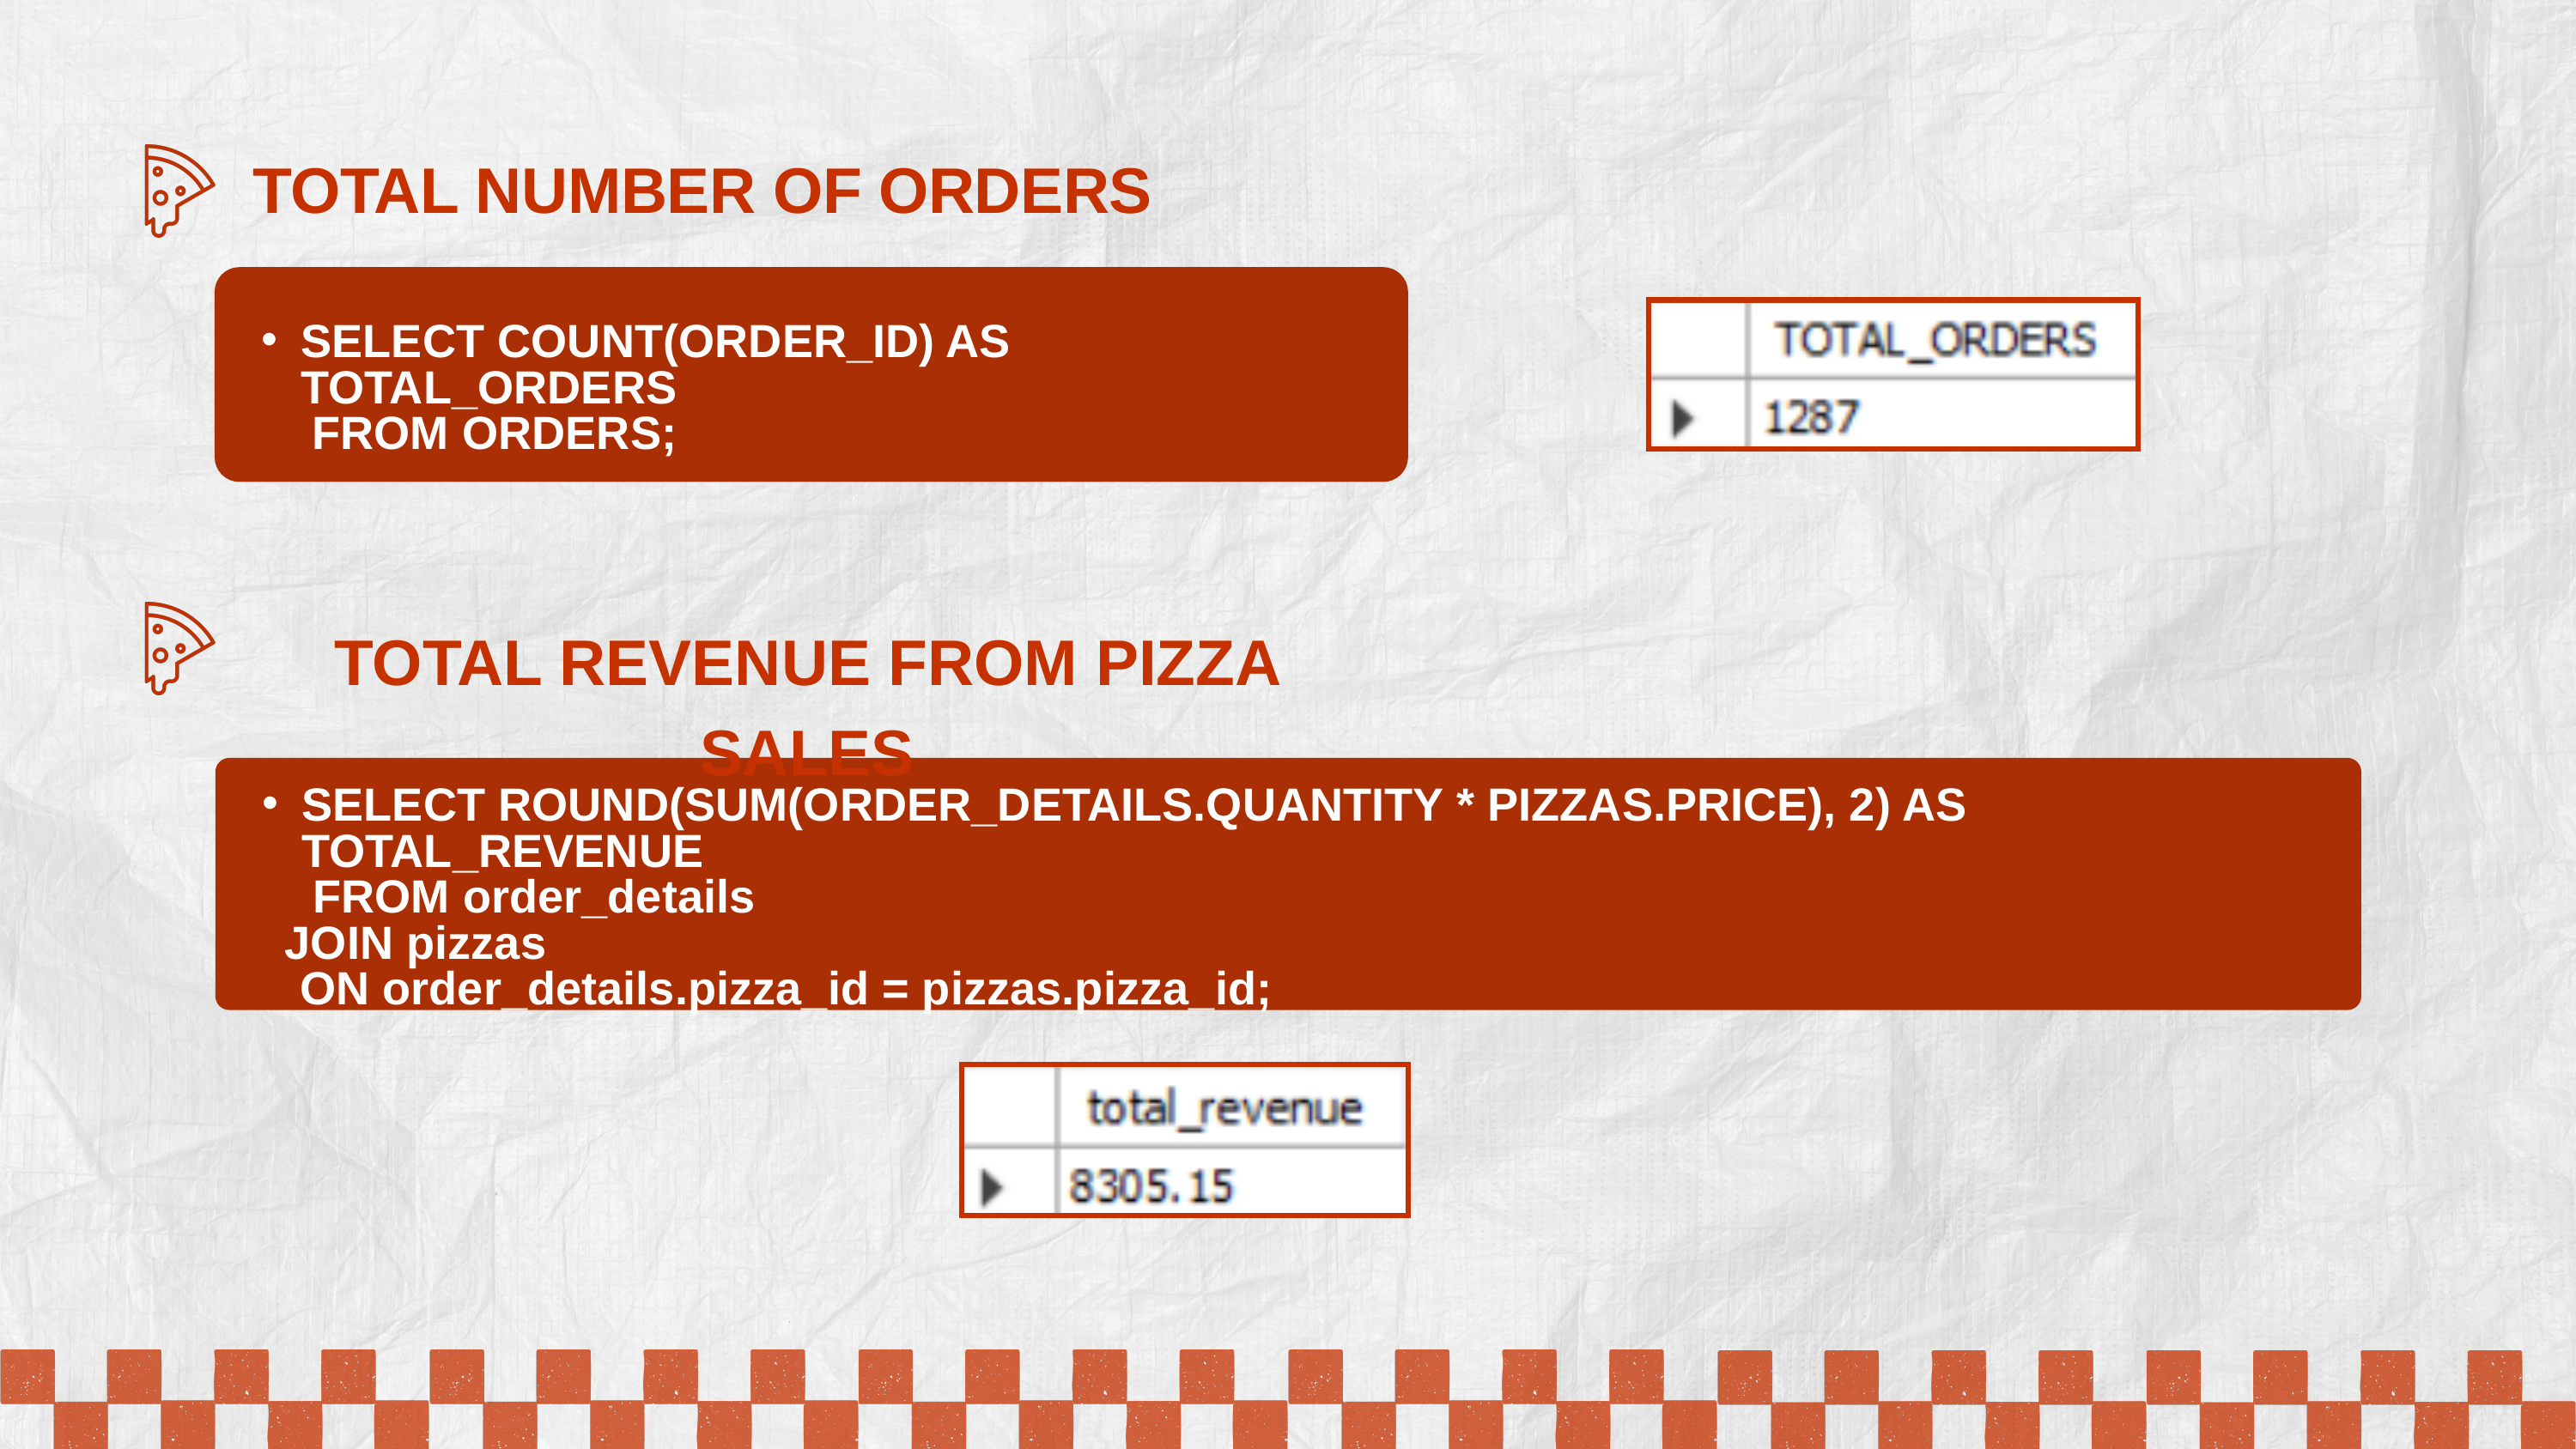

TOTAL NUMBER OF ORDERS

SELECT COUNT(ORDER_ID) AS TOTAL_ORDERS
       FROM ORDERS;

TOTAL REVENUE FROM PIZZA SALES

SELECT ROUND(SUM(ORDER_DETAILS.QUANTITY * PIZZAS.PRICE), 2) AS TOTAL_REVENUE
       FROM order_details
     JOIN pizzas
      ON order_details.pizza_id = pizzas.pizza_id;